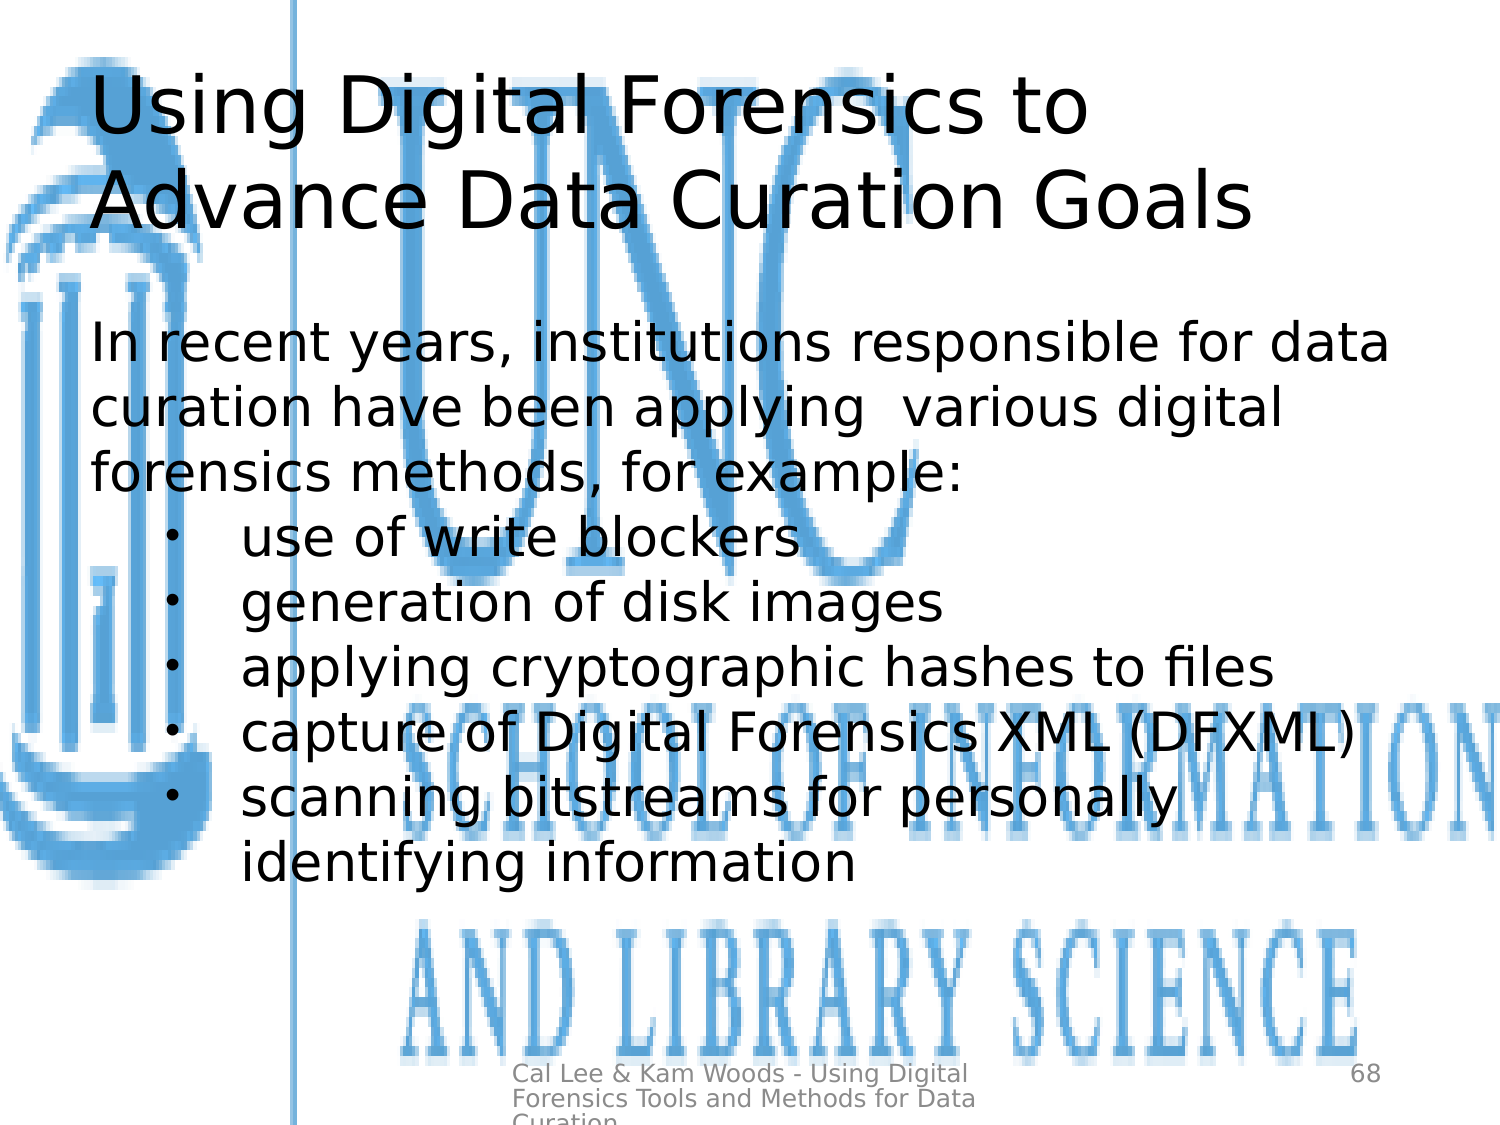

Using Digital Forensics to Advance Data Curation Goals
In recent years, institutions responsible for data curation have been applying  various digital forensics methods, for example:
use of write blockers
generation of disk images
applying cryptographic hashes to files
capture of Digital Forensics XML (DFXML)
scanning bitstreams for personally identifying information
Cal Lee & Kam Woods - Using Digital Forensics Tools and Methods for Data Curation
68